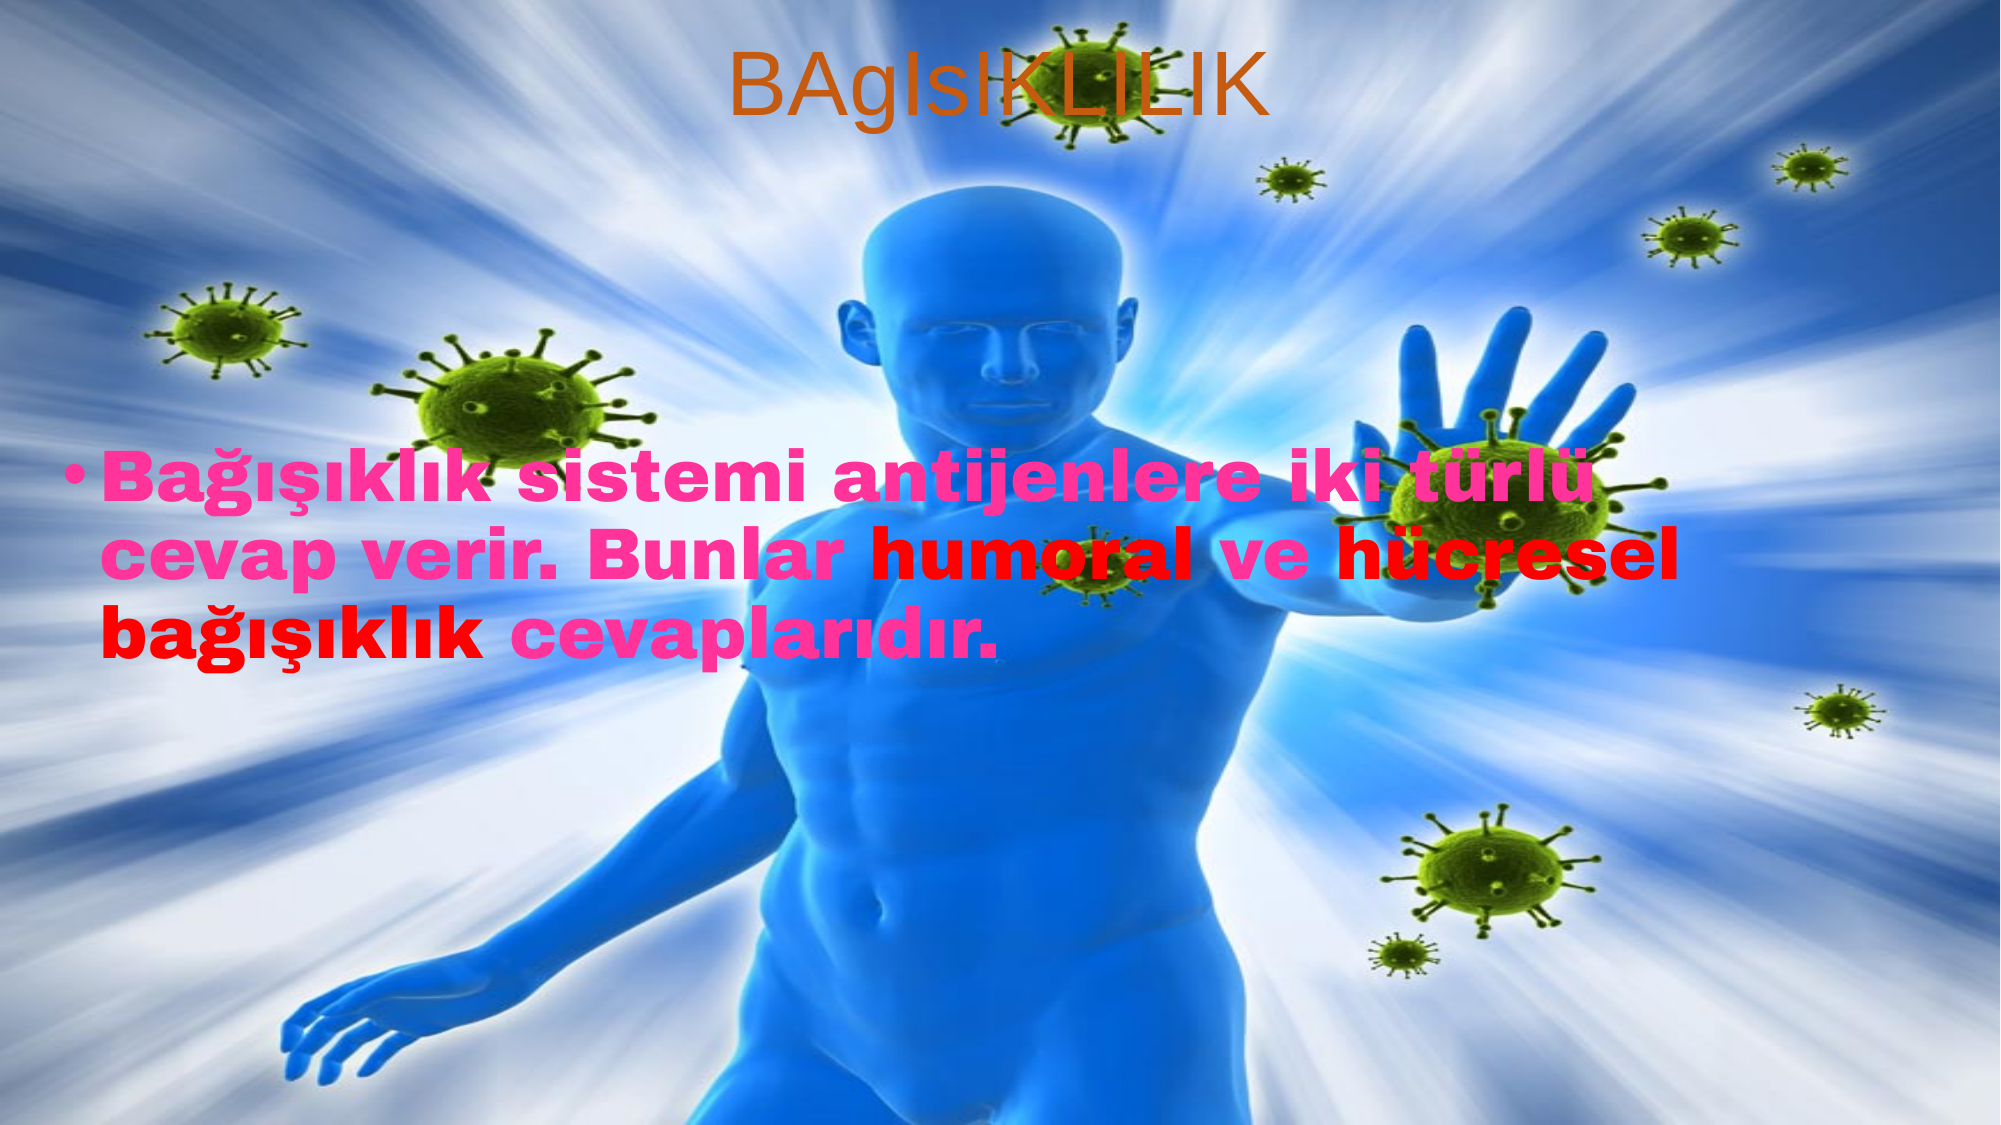

# BAgIsIKLILIK
Bağışıklık sistemi antijenlere iki türlü cevap verir. Bunlar humoral ve hücresel bağışıklık cevaplarıdır.